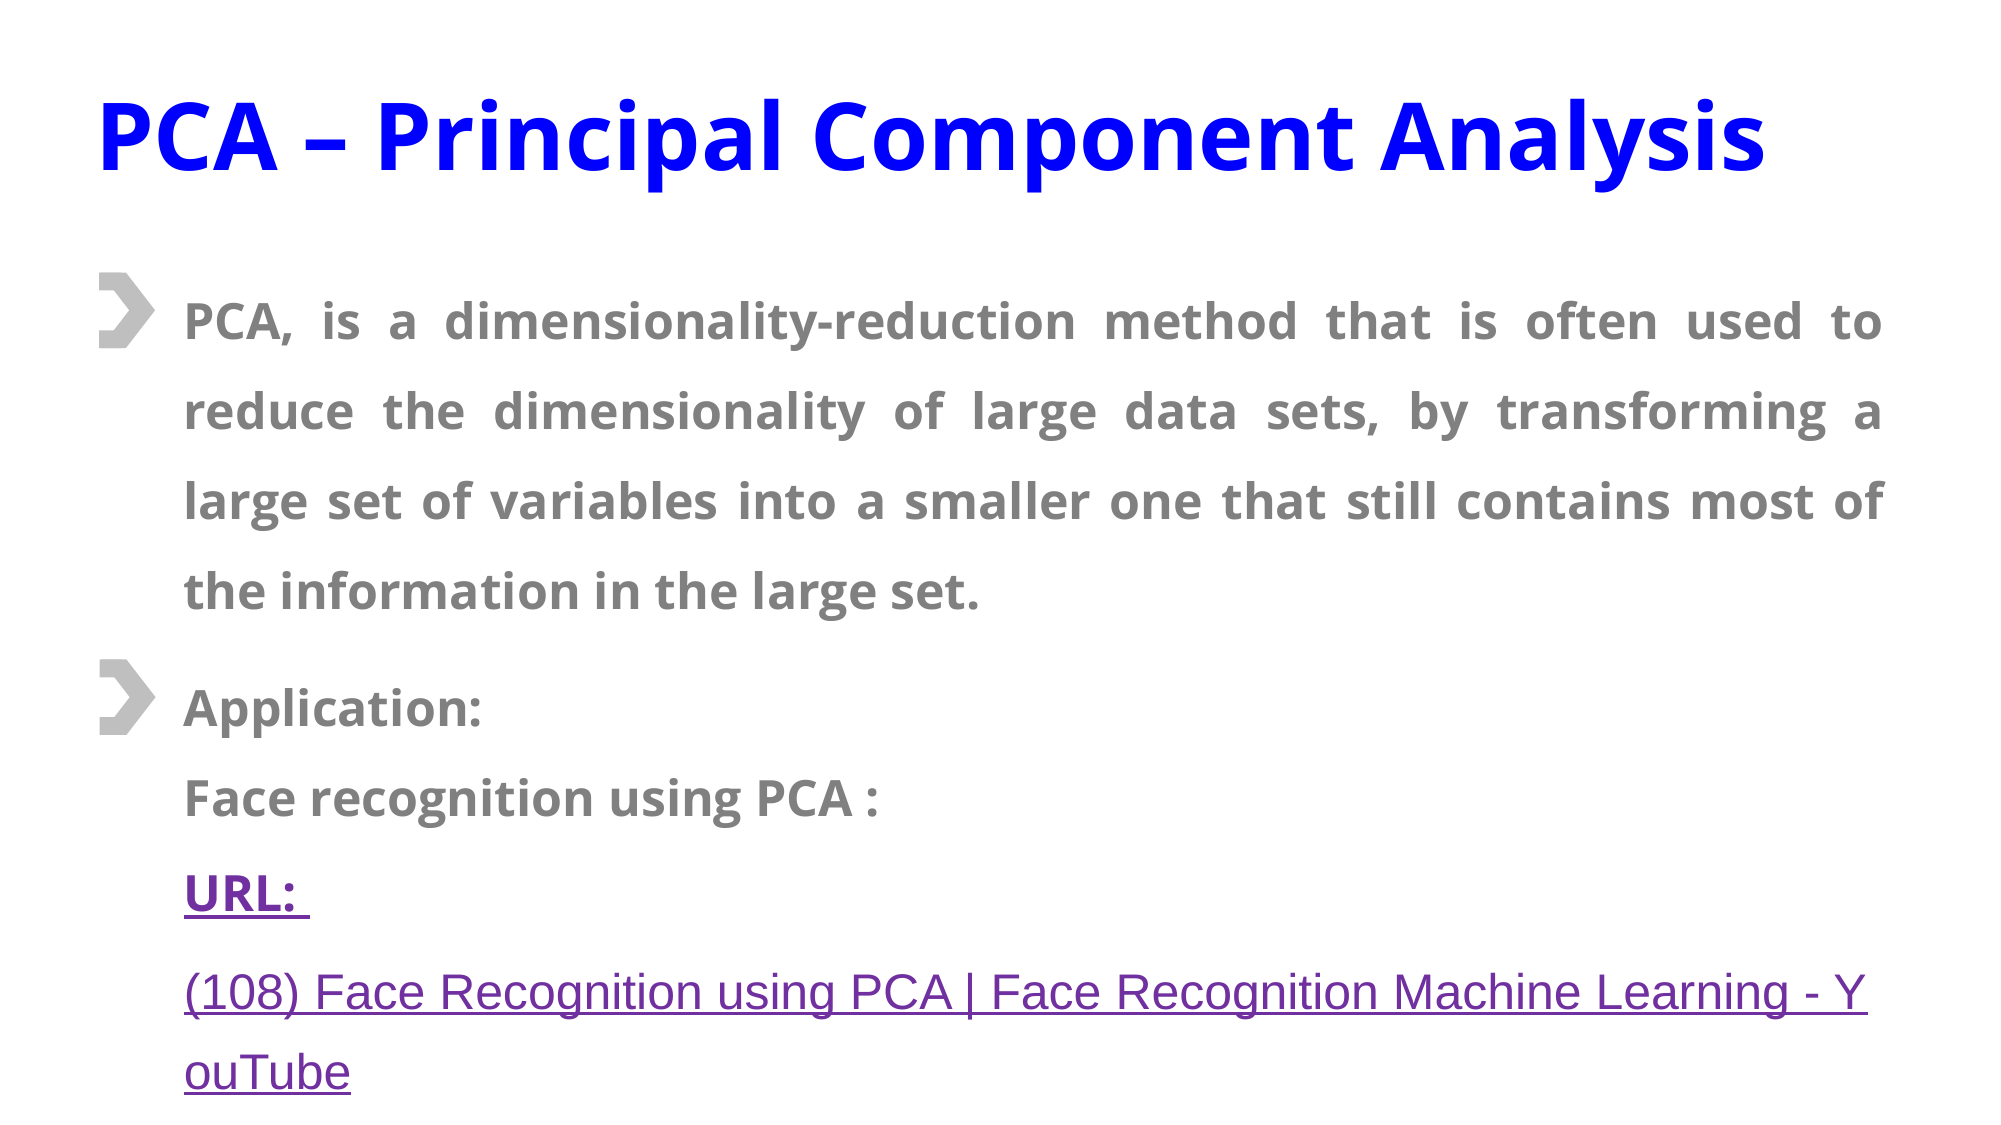

PCA – Principal Component Analysis
PCA, is a dimensionality-reduction method that is often used to reduce the dimensionality of large data sets, by transforming a large set of variables into a smaller one that still contains most of the information in the large set.

Application:
Face recognition using PCA :
URL: (108) Face Recognition using PCA | Face Recognition Machine Learning - YouTube